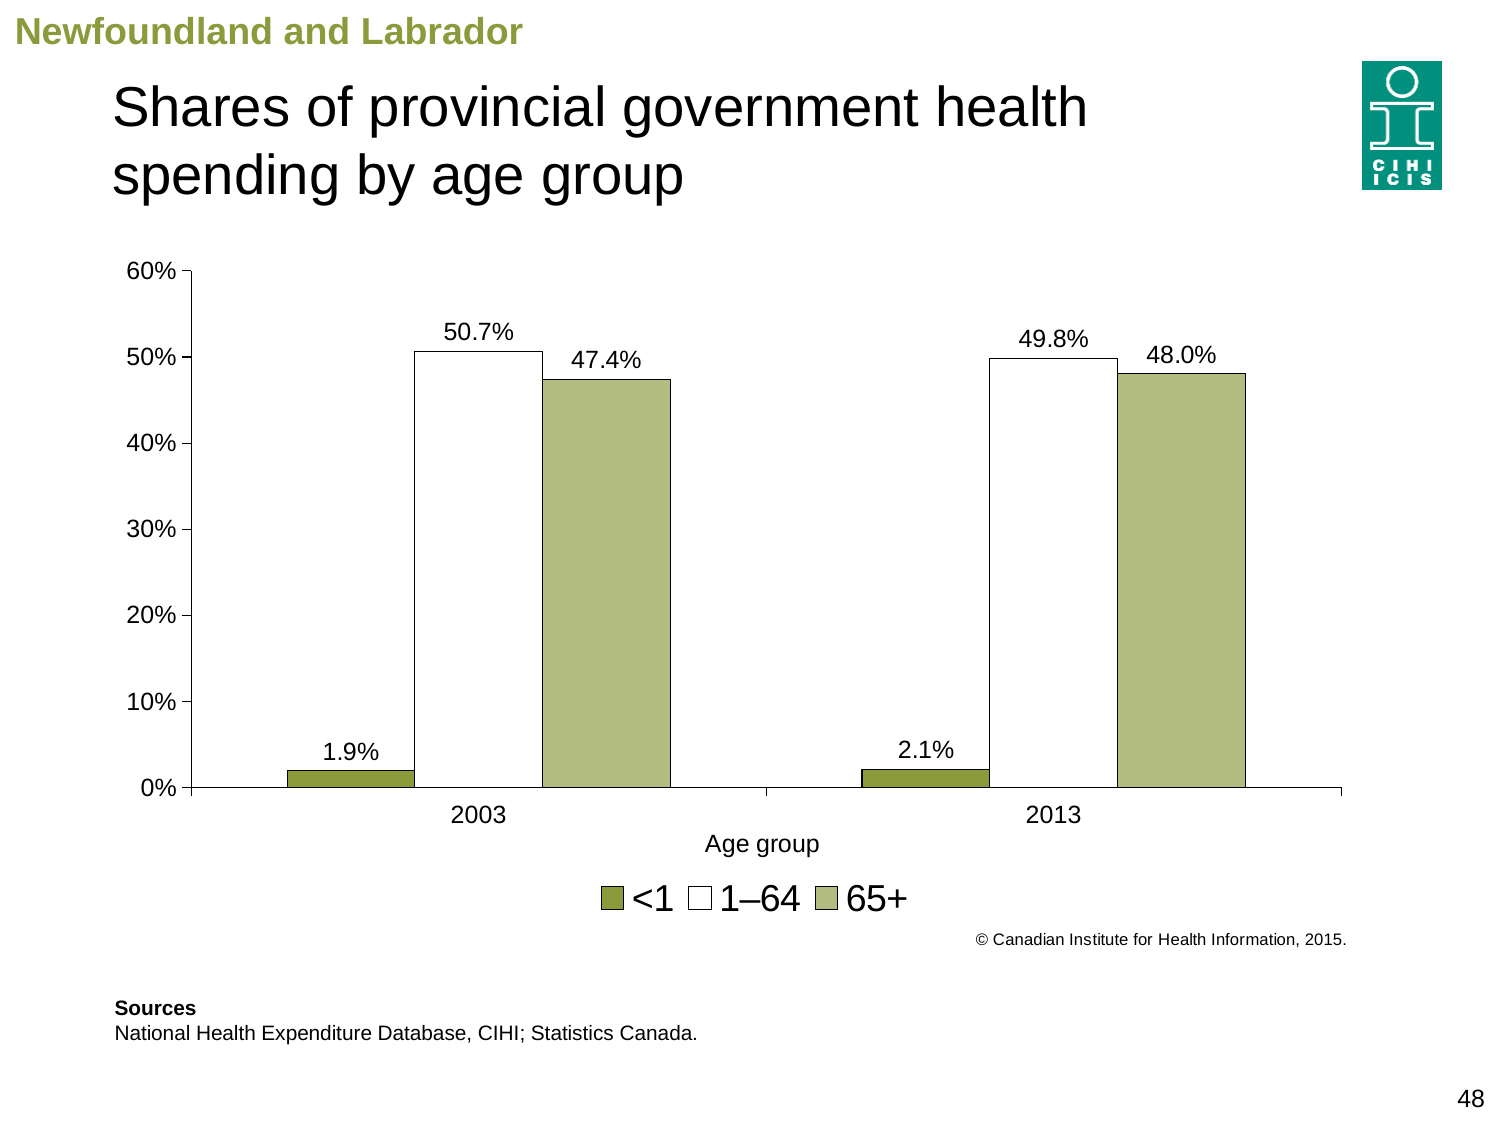

Newfoundland and Labrador
# Shares of provincial government health spending by age group

### Chart

| Category | <1 | 1–64 | 65+ |
|---|---|---|---|
| 2003 | 0.01932757869839411 | 0.5066188628781207 | 0.4740535584234852 |
| 2013 | 0.021192328996622246 | 0.49831688702686044 | 0.4804907839765174 |
Sources
National Health Expenditure Database, CIHI; Statistics Canada.
48